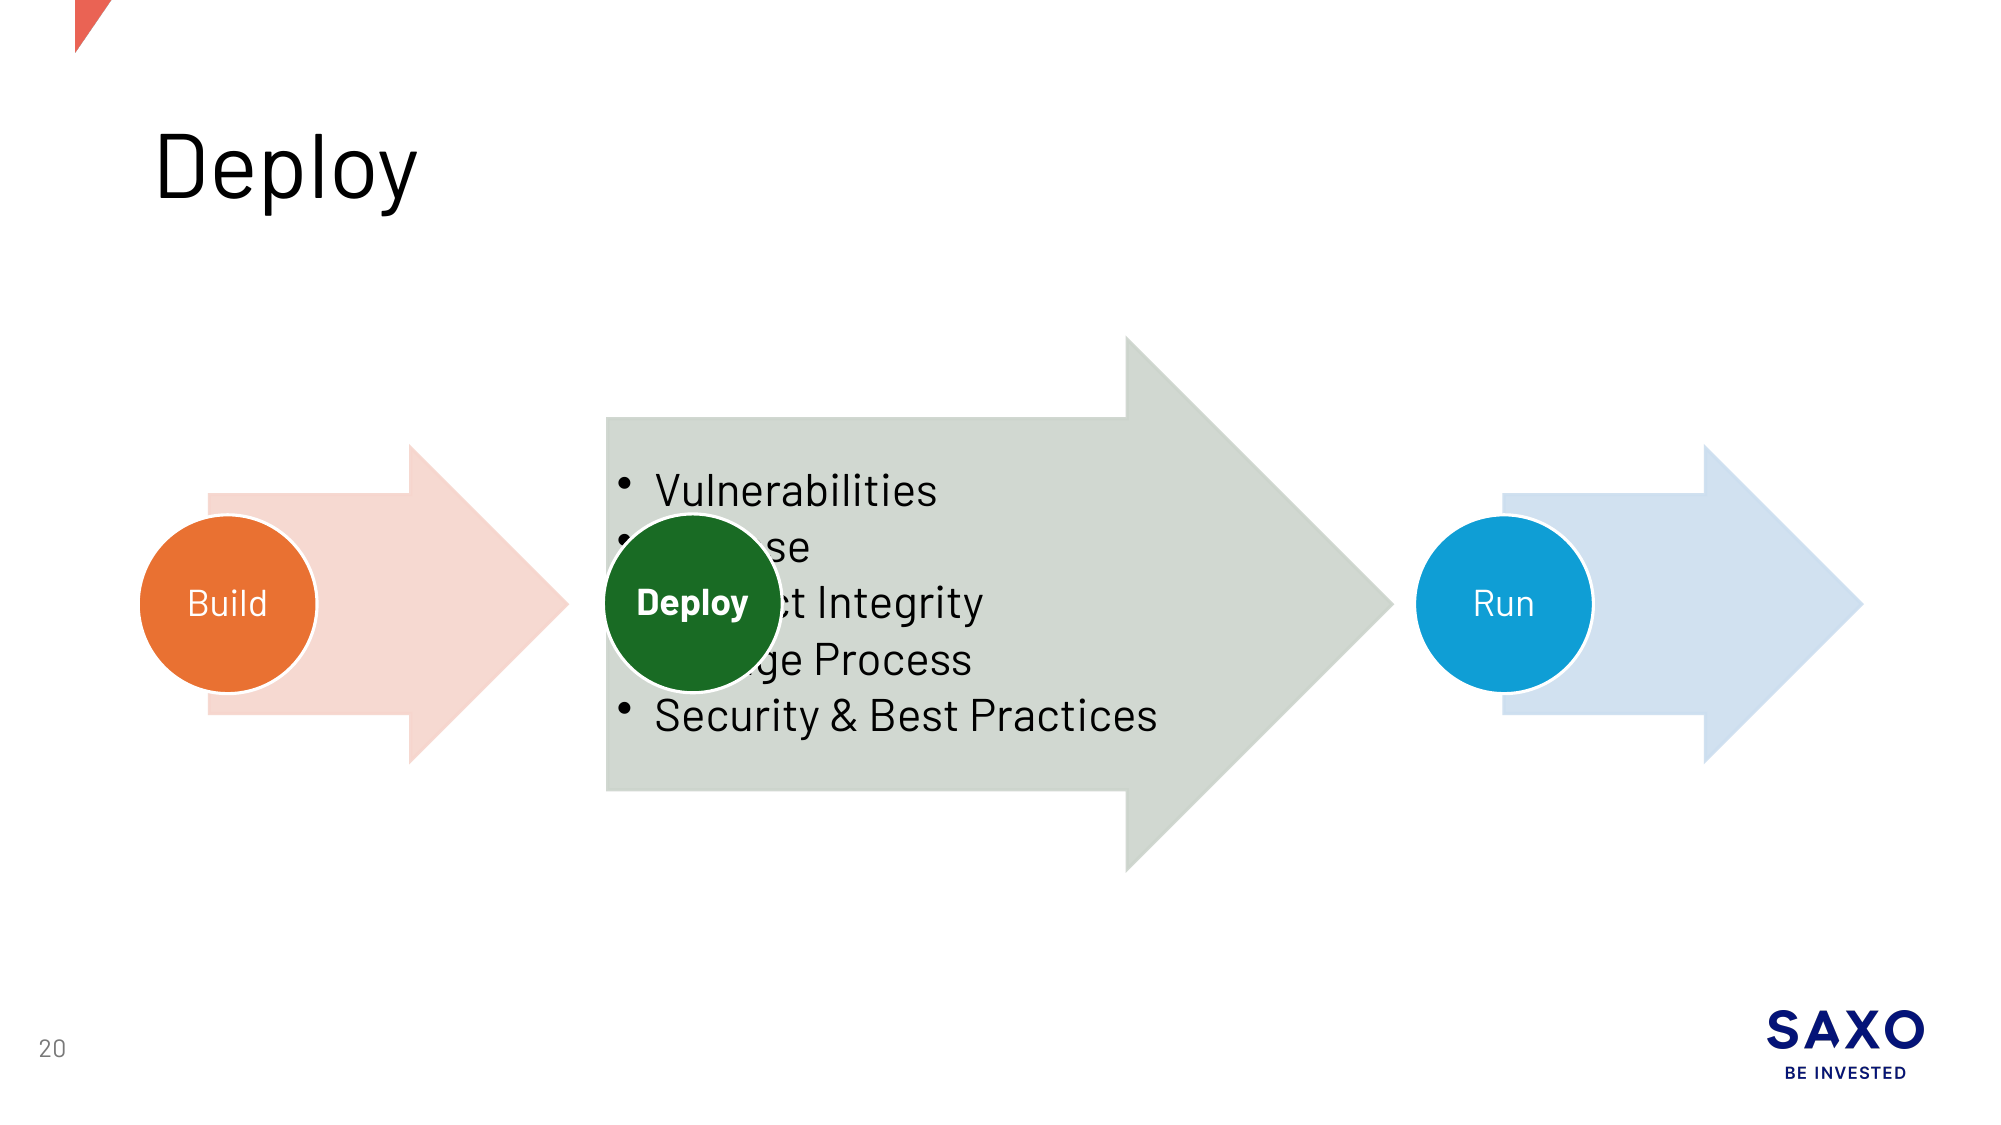

# Deploy
Build
Vulnerabilities
License
Artifact Integrity
Change Process
Security & Best Practices
Deploy
Run
20